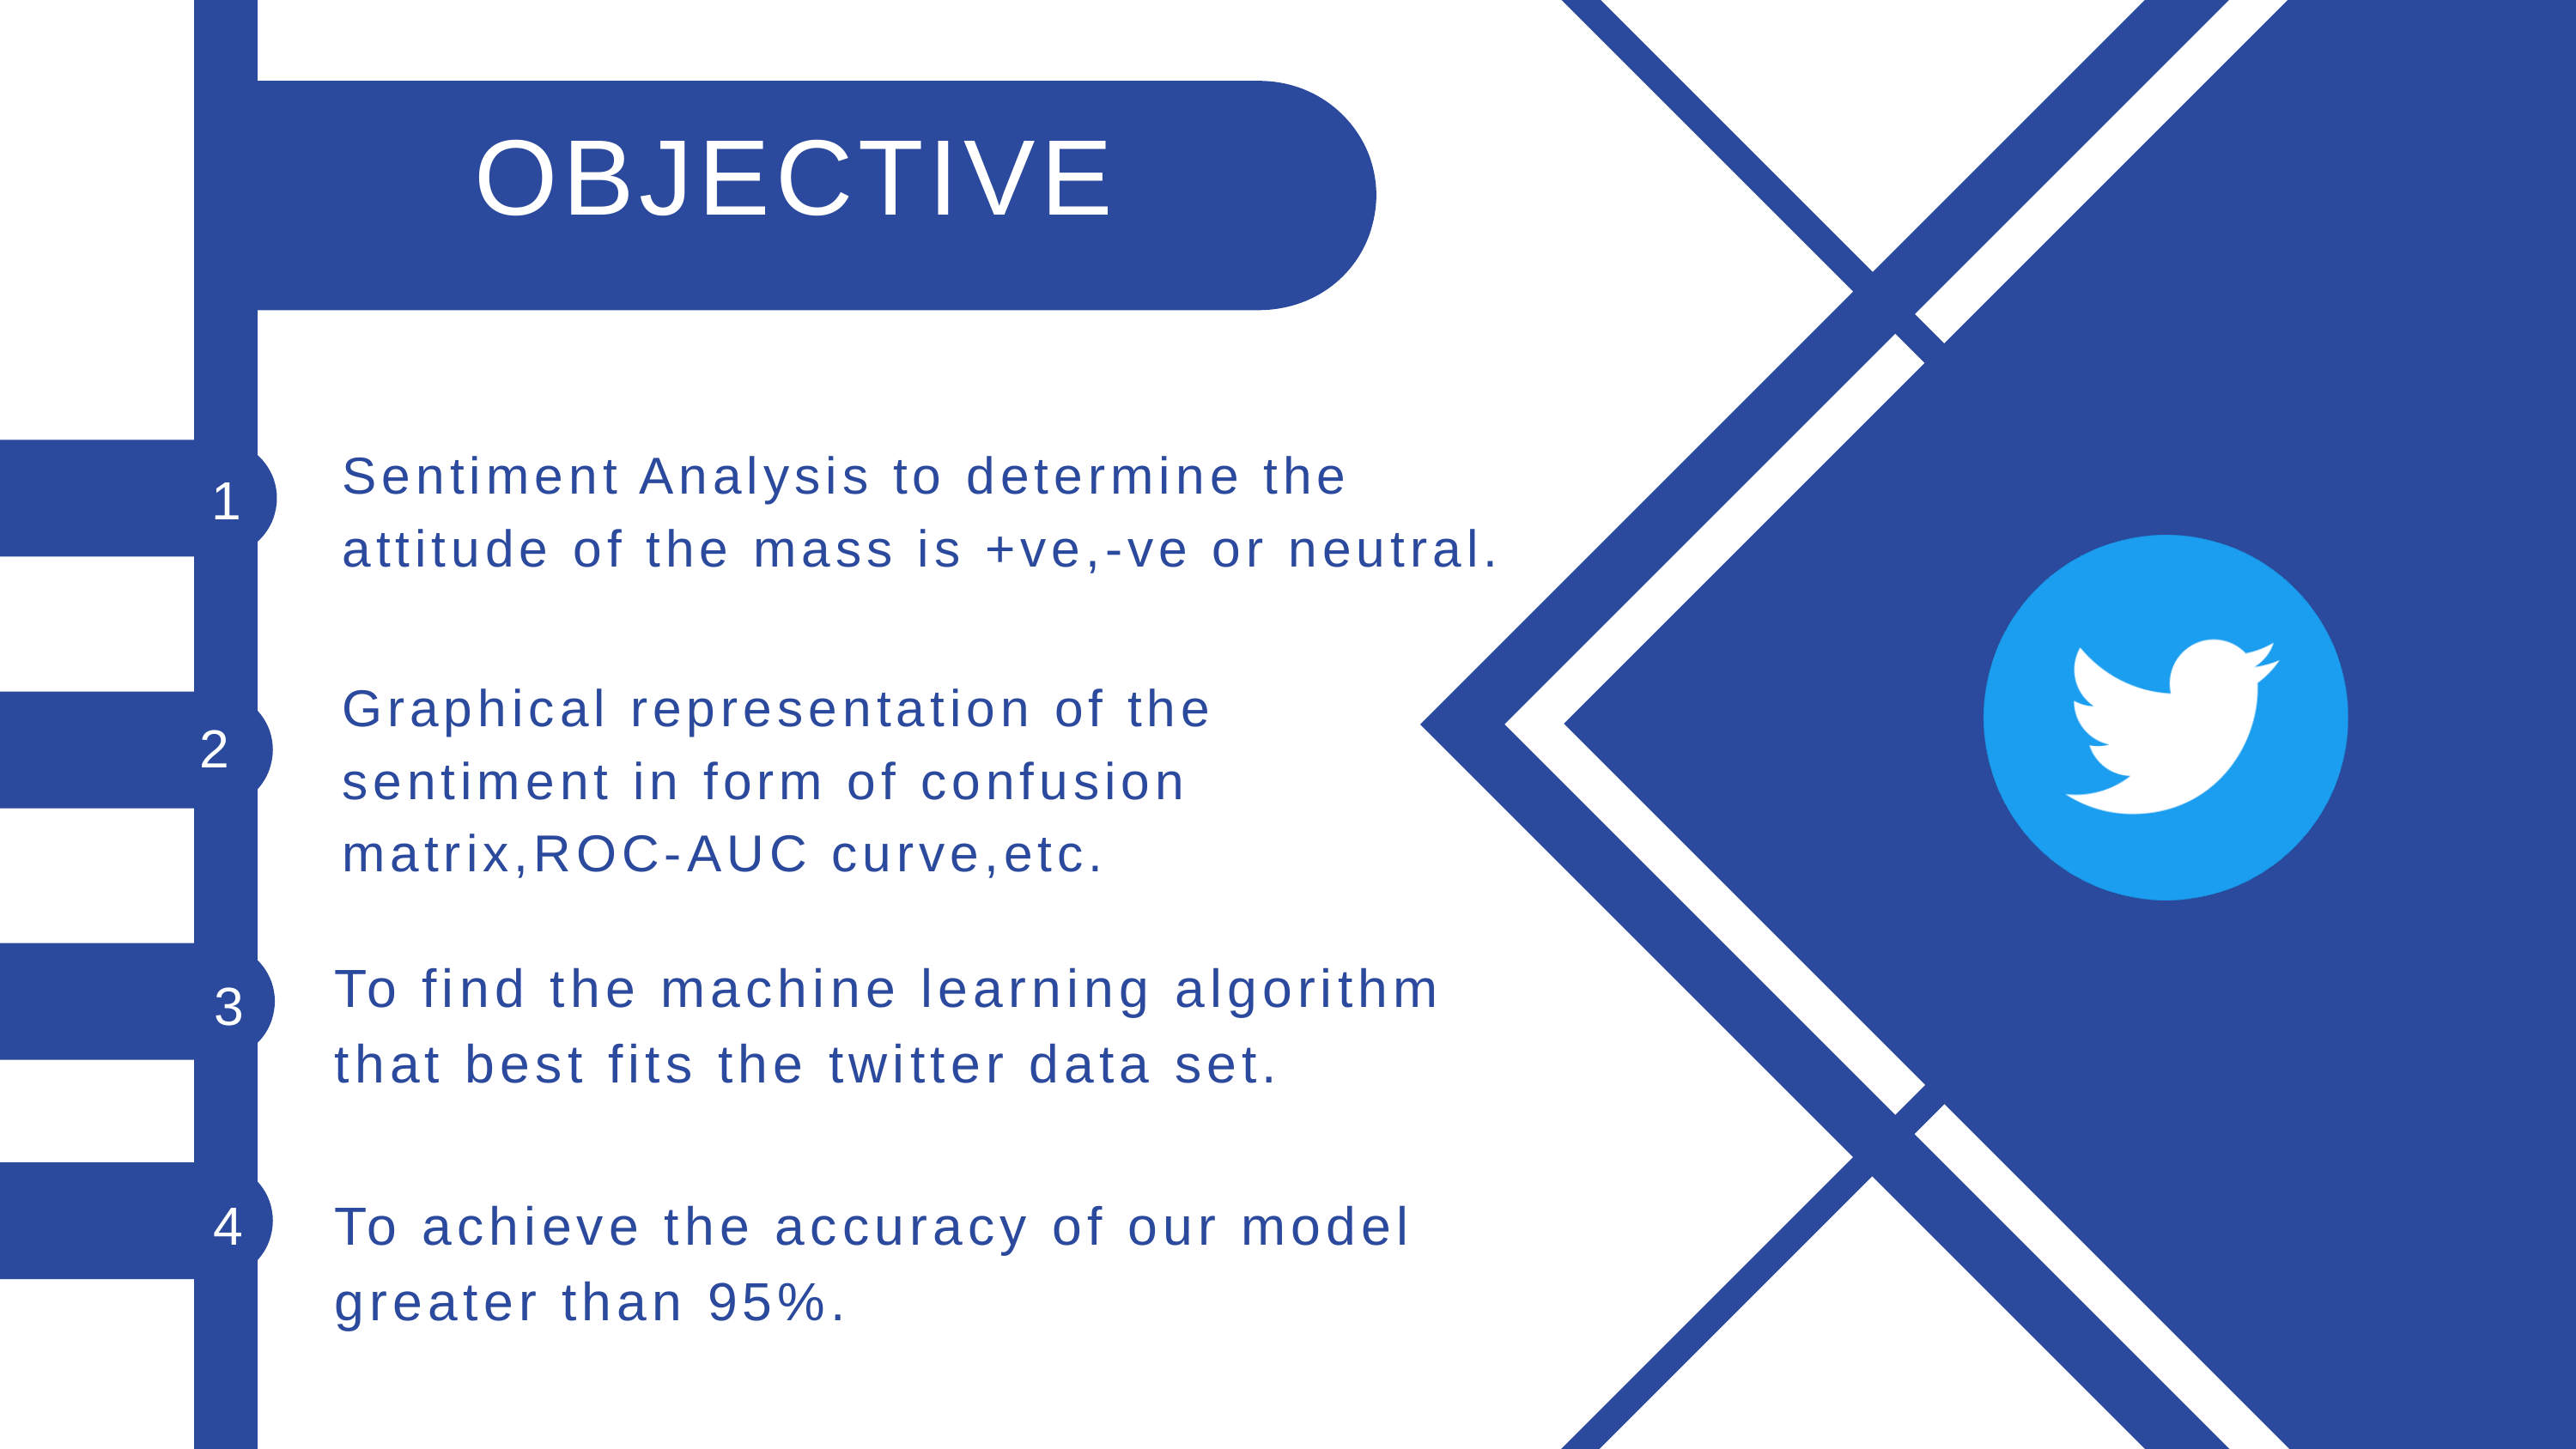

OBJECTIVE

Sentiment Analysis to determine the attitude of the mass is +ve,-ve or neutral.
1

Graphical representation of the sentiment in form of confusion matrix,ROC-AUC curve,etc.
2

To find the machine learning algorithm that best fits the twitter data set.
3

4
To achieve the accuracy of our model greater than 95%.